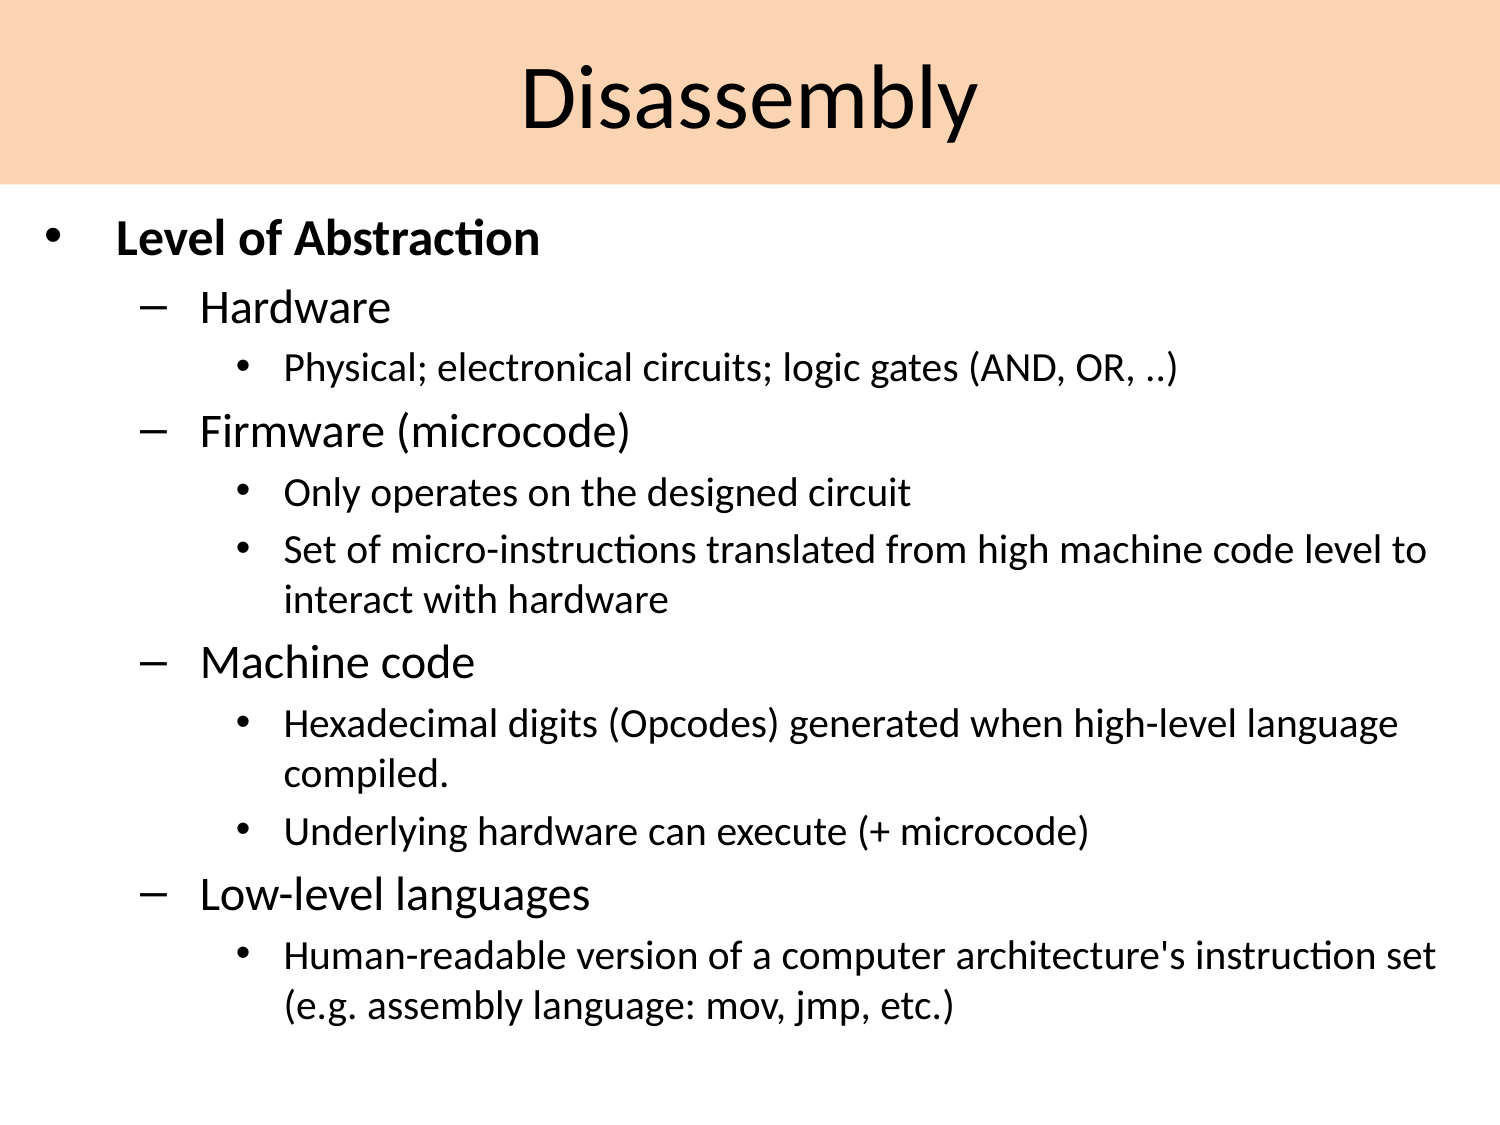

Disassembly
Level of Abstraction
Hardware
Physical; electronical circuits; logic gates (AND, OR, ..)
Firmware (microcode)
Only operates on the designed circuit
Set of micro-instructions translated from high machine code level to interact with hardware
Machine code
Hexadecimal digits (Opcodes) generated when high-level language compiled.
Underlying hardware can execute (+ microcode)
Low-level languages
Human-readable version of a computer architecture's instruction set (e.g. assembly language: mov, jmp, etc.)